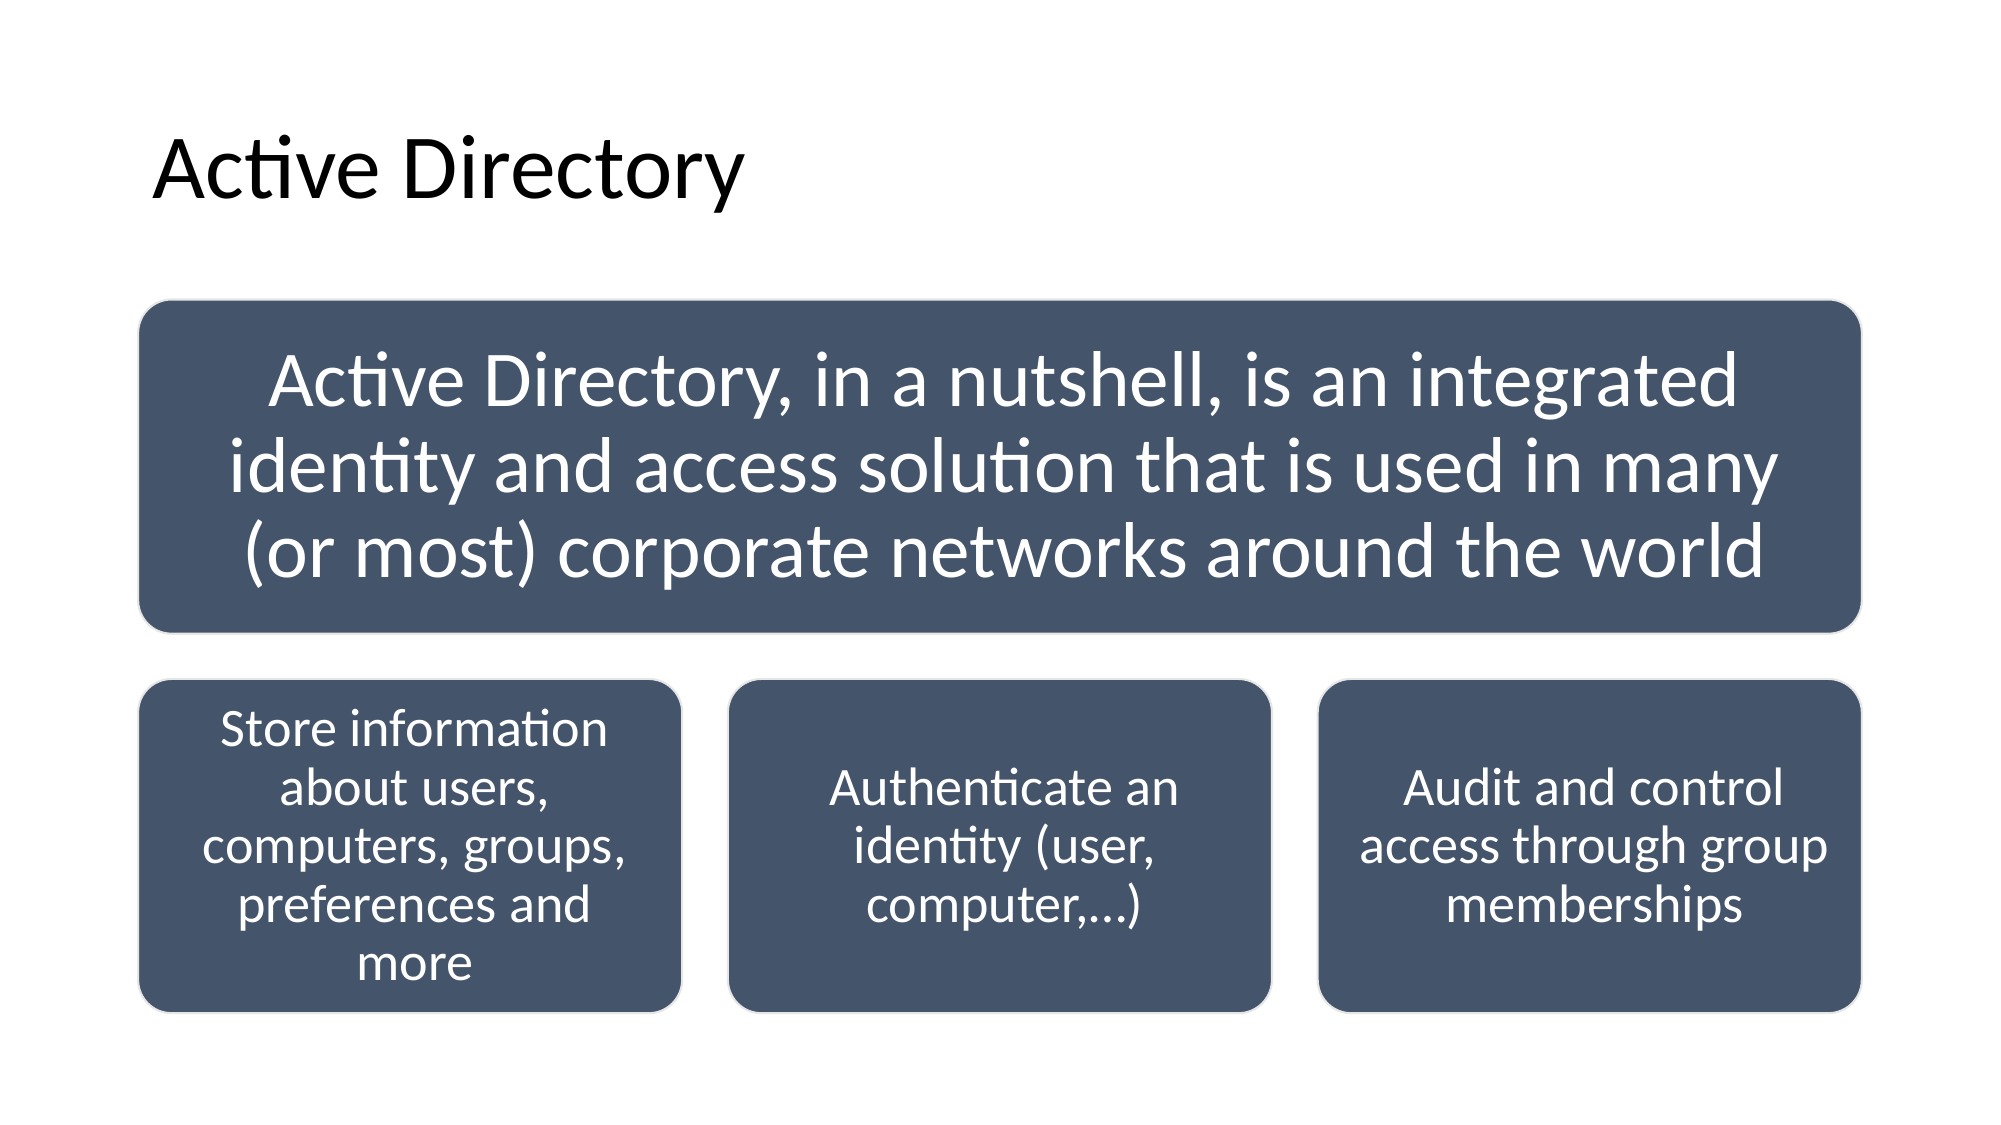

# Active Directory
Active Directory, in a nutshell, is an integrated identity and access solution that is used in many (or most) corporate networks around the world
Store information about users, computers, groups, preferences and more
Authenticate an identity (user, computer,…)
Audit and control access through group memberships